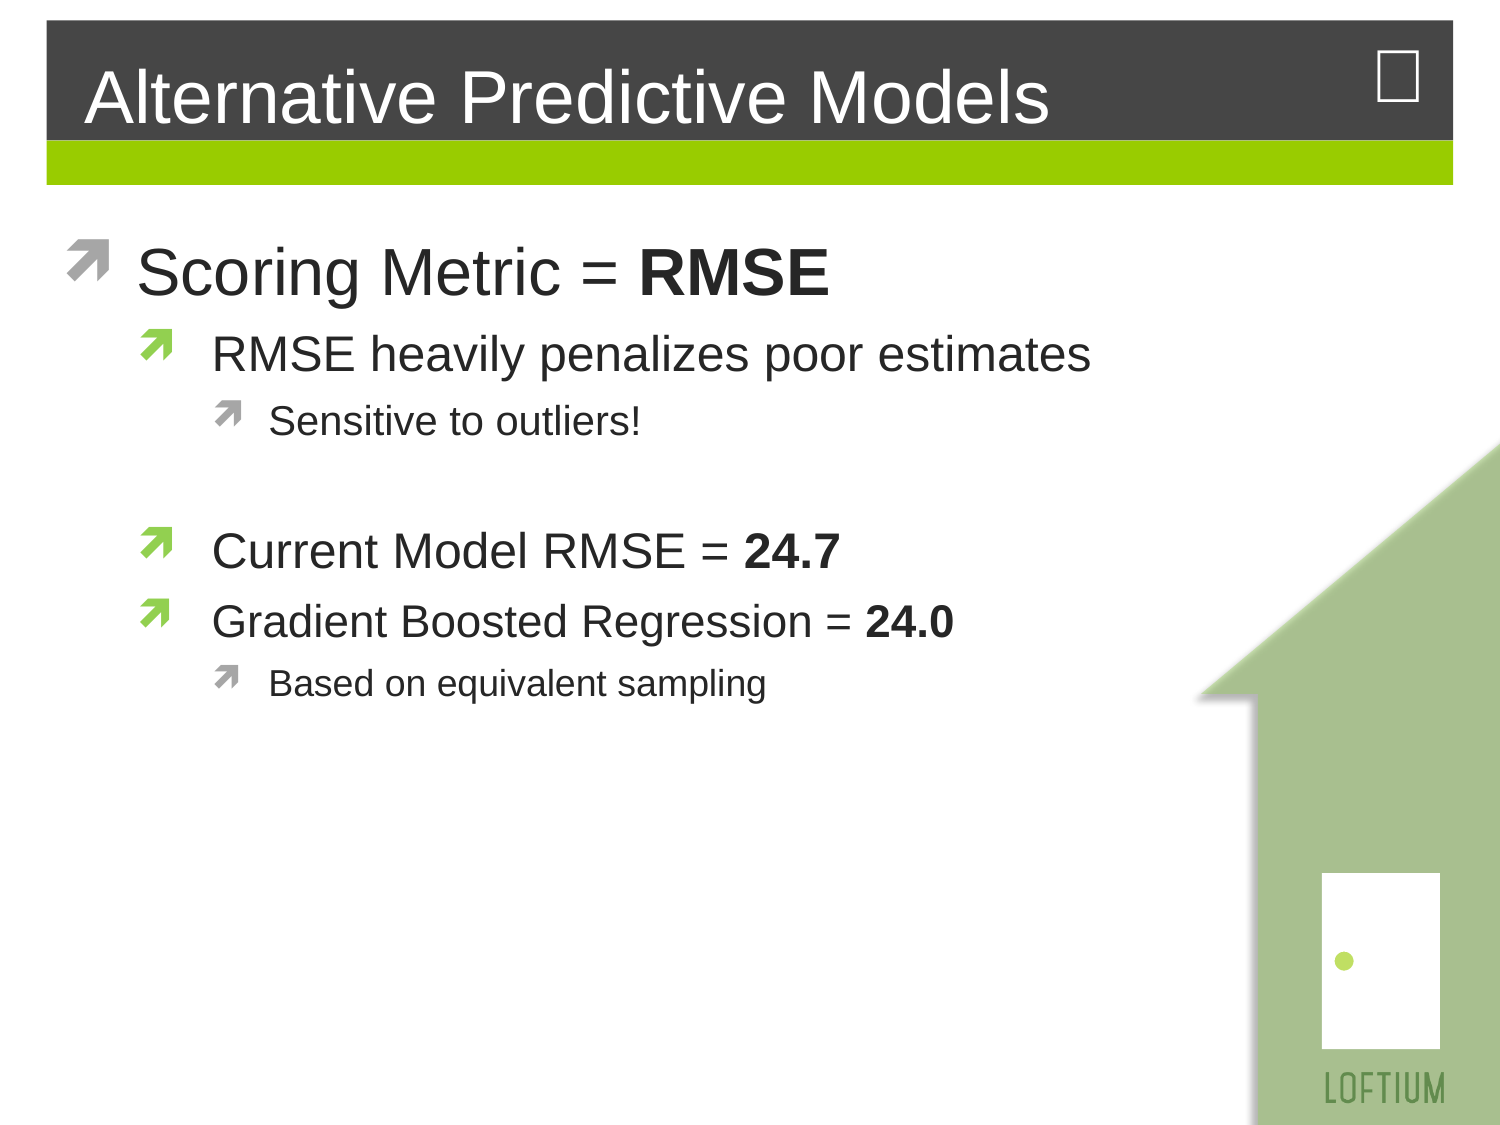

# Alternative Predictive Models

Scoring Metric = RMSE
RMSE heavily penalizes poor estimates
Sensitive to outliers!

Current Model RMSE = 24.7
Gradient Boosted Regression = 24.0
Based on equivalent sampling